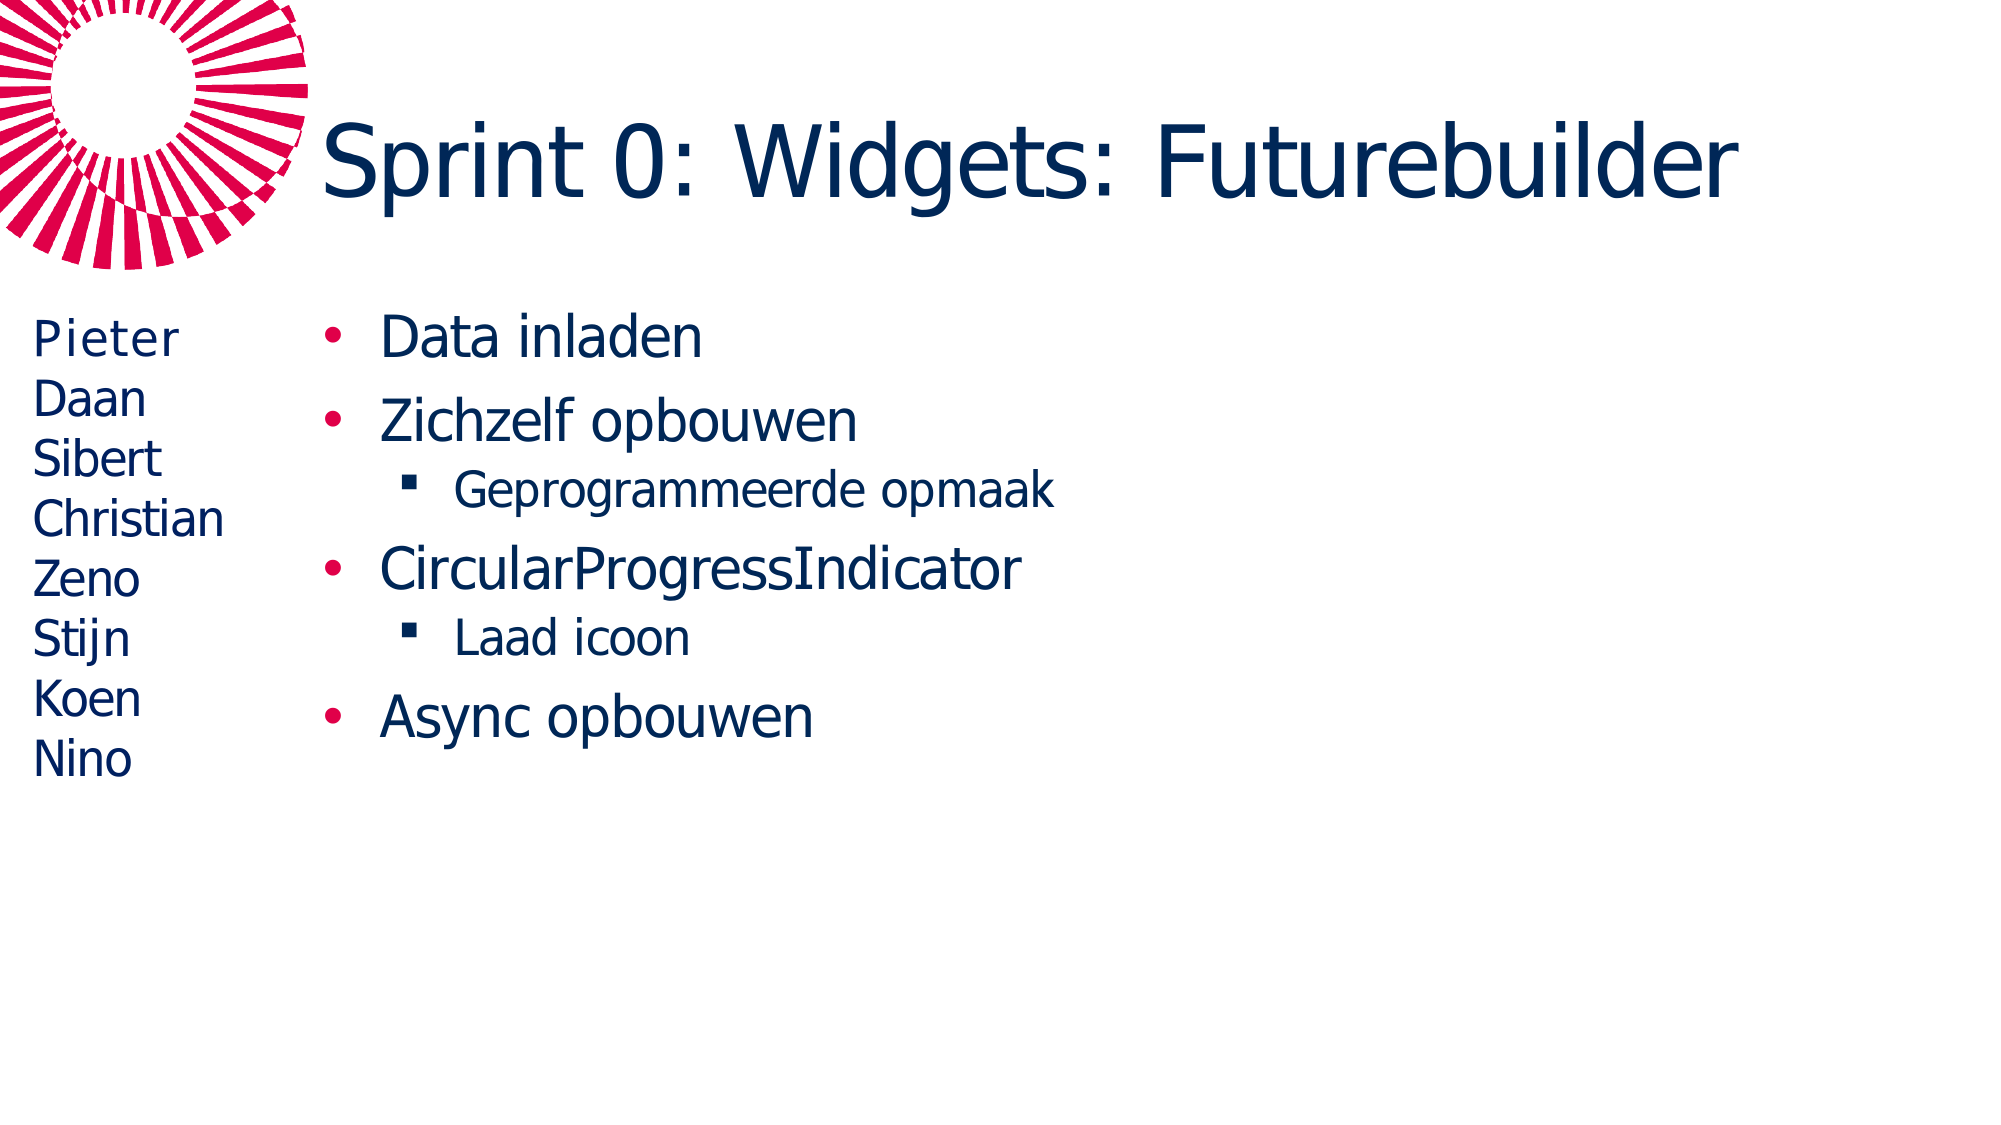

# Sprint 0: Widgets: Futurebuilder
Pieter
Daan
Sibert
Christian
Zeno
Stijn
Koen
Nino
Data inladen
Zichzelf opbouwen
Geprogrammeerde opmaak
CircularProgressIndicator
Laad icoon
Async opbouwen